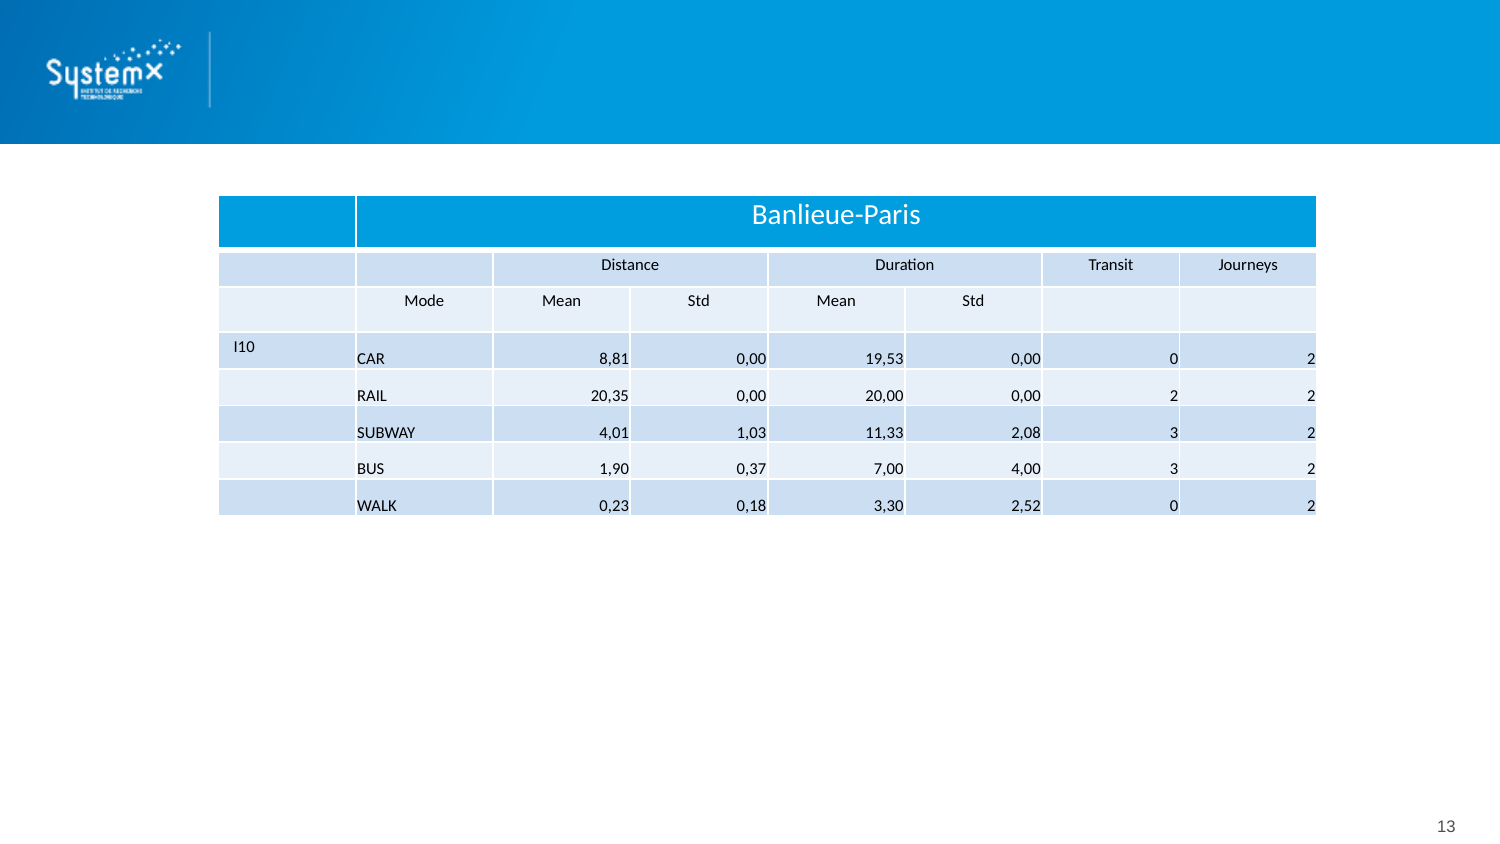

#

|  | Banlieue-Paris |  |  |  |  |  |  |
| --- | --- | --- | --- | --- | --- | --- | --- |
|  |  | Distance |  | Duration |  | Transit | Journeys |
|  | Mode | Mean | Std | Mean | Std |  |  |
| I10 | CAR | 8,81 | 0,00 | 19,53 | 0,00 | 0 | 2 |
|  | RAIL | 20,35 | 0,00 | 20,00 | 0,00 | 2 | 2 |
|  | SUBWAY | 4,01 | 1,03 | 11,33 | 2,08 | 3 | 2 |
|  | BUS | 1,90 | 0,37 | 7,00 | 4,00 | 3 | 2 |
|  | WALK | 0,23 | 0,18 | 3,30 | 2,52 | 0 | 2 |
13